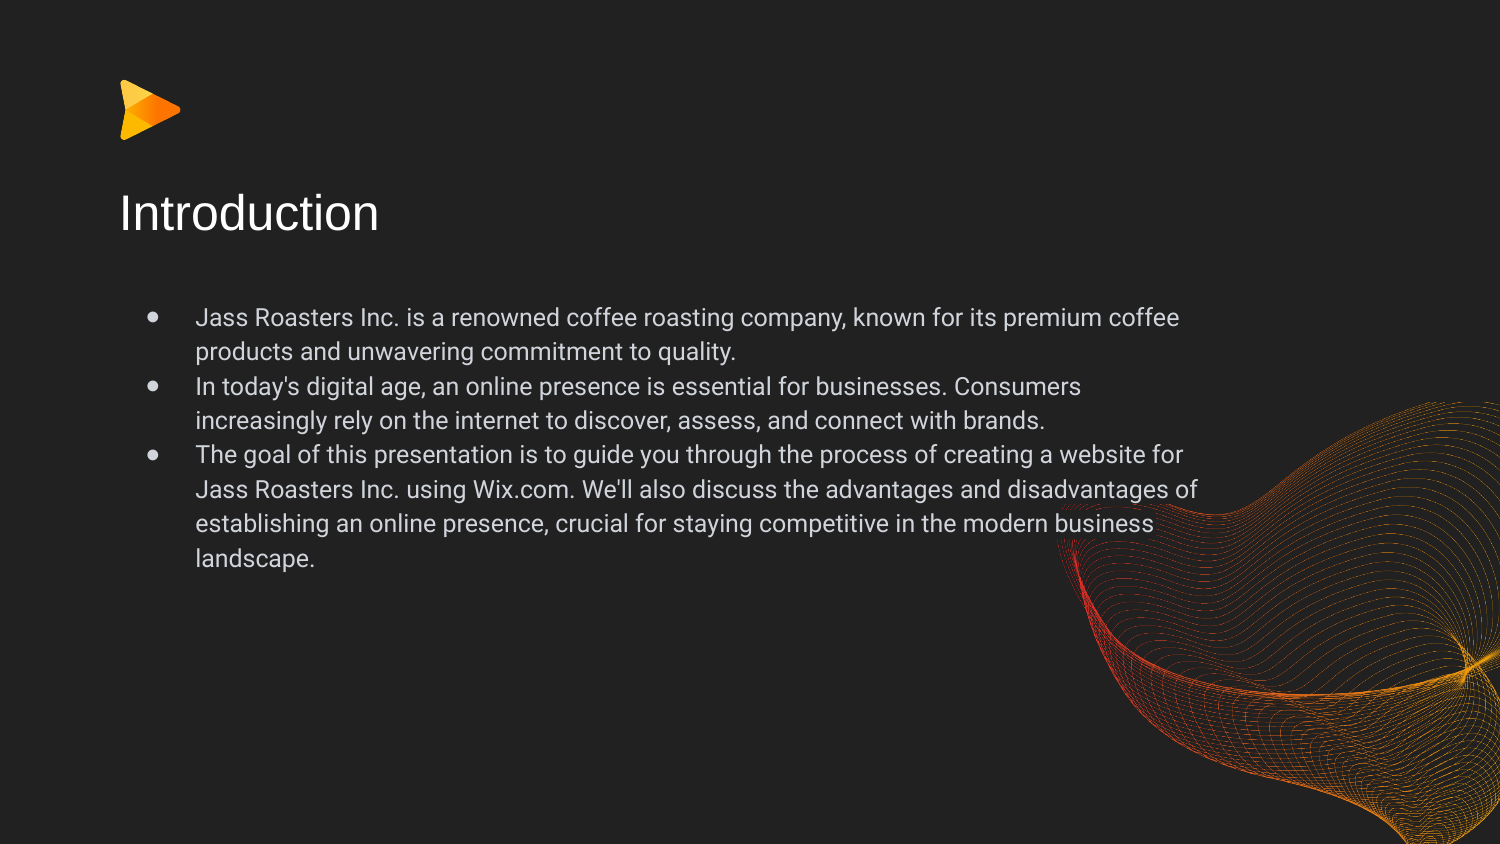

# Introduction
Jass Roasters Inc. is a renowned coffee roasting company, known for its premium coffee products and unwavering commitment to quality.
In today's digital age, an online presence is essential for businesses. Consumers increasingly rely on the internet to discover, assess, and connect with brands.
The goal of this presentation is to guide you through the process of creating a website for Jass Roasters Inc. using Wix.com. We'll also discuss the advantages and disadvantages of establishing an online presence, crucial for staying competitive in the modern business landscape.